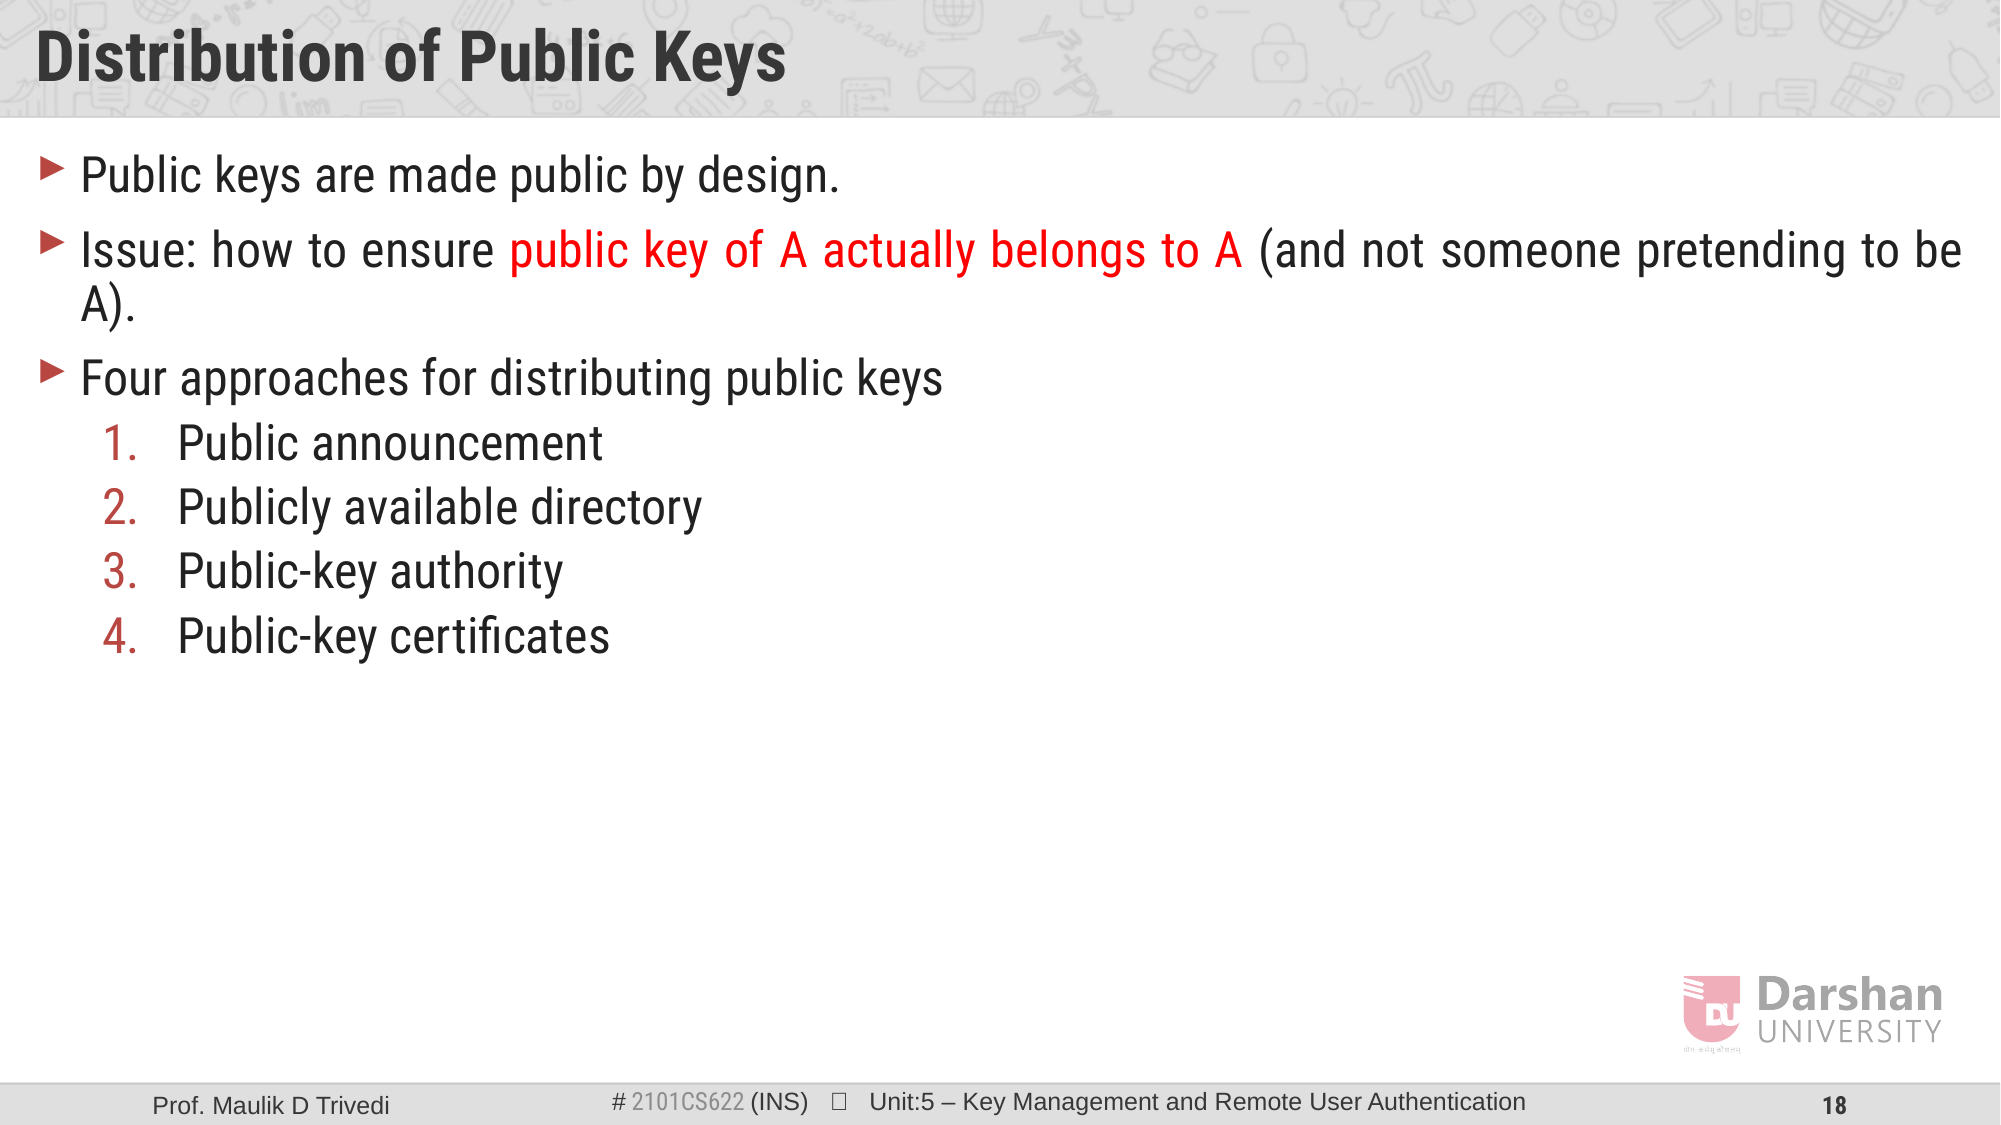

# Distribution of Public Keys
Public keys are made public by design.
Issue: how to ensure public key of A actually belongs to A (and not someone pretending to be A).
Four approaches for distributing public keys
Public announcement
Publicly available directory
Public-key authority
Public-key certificates